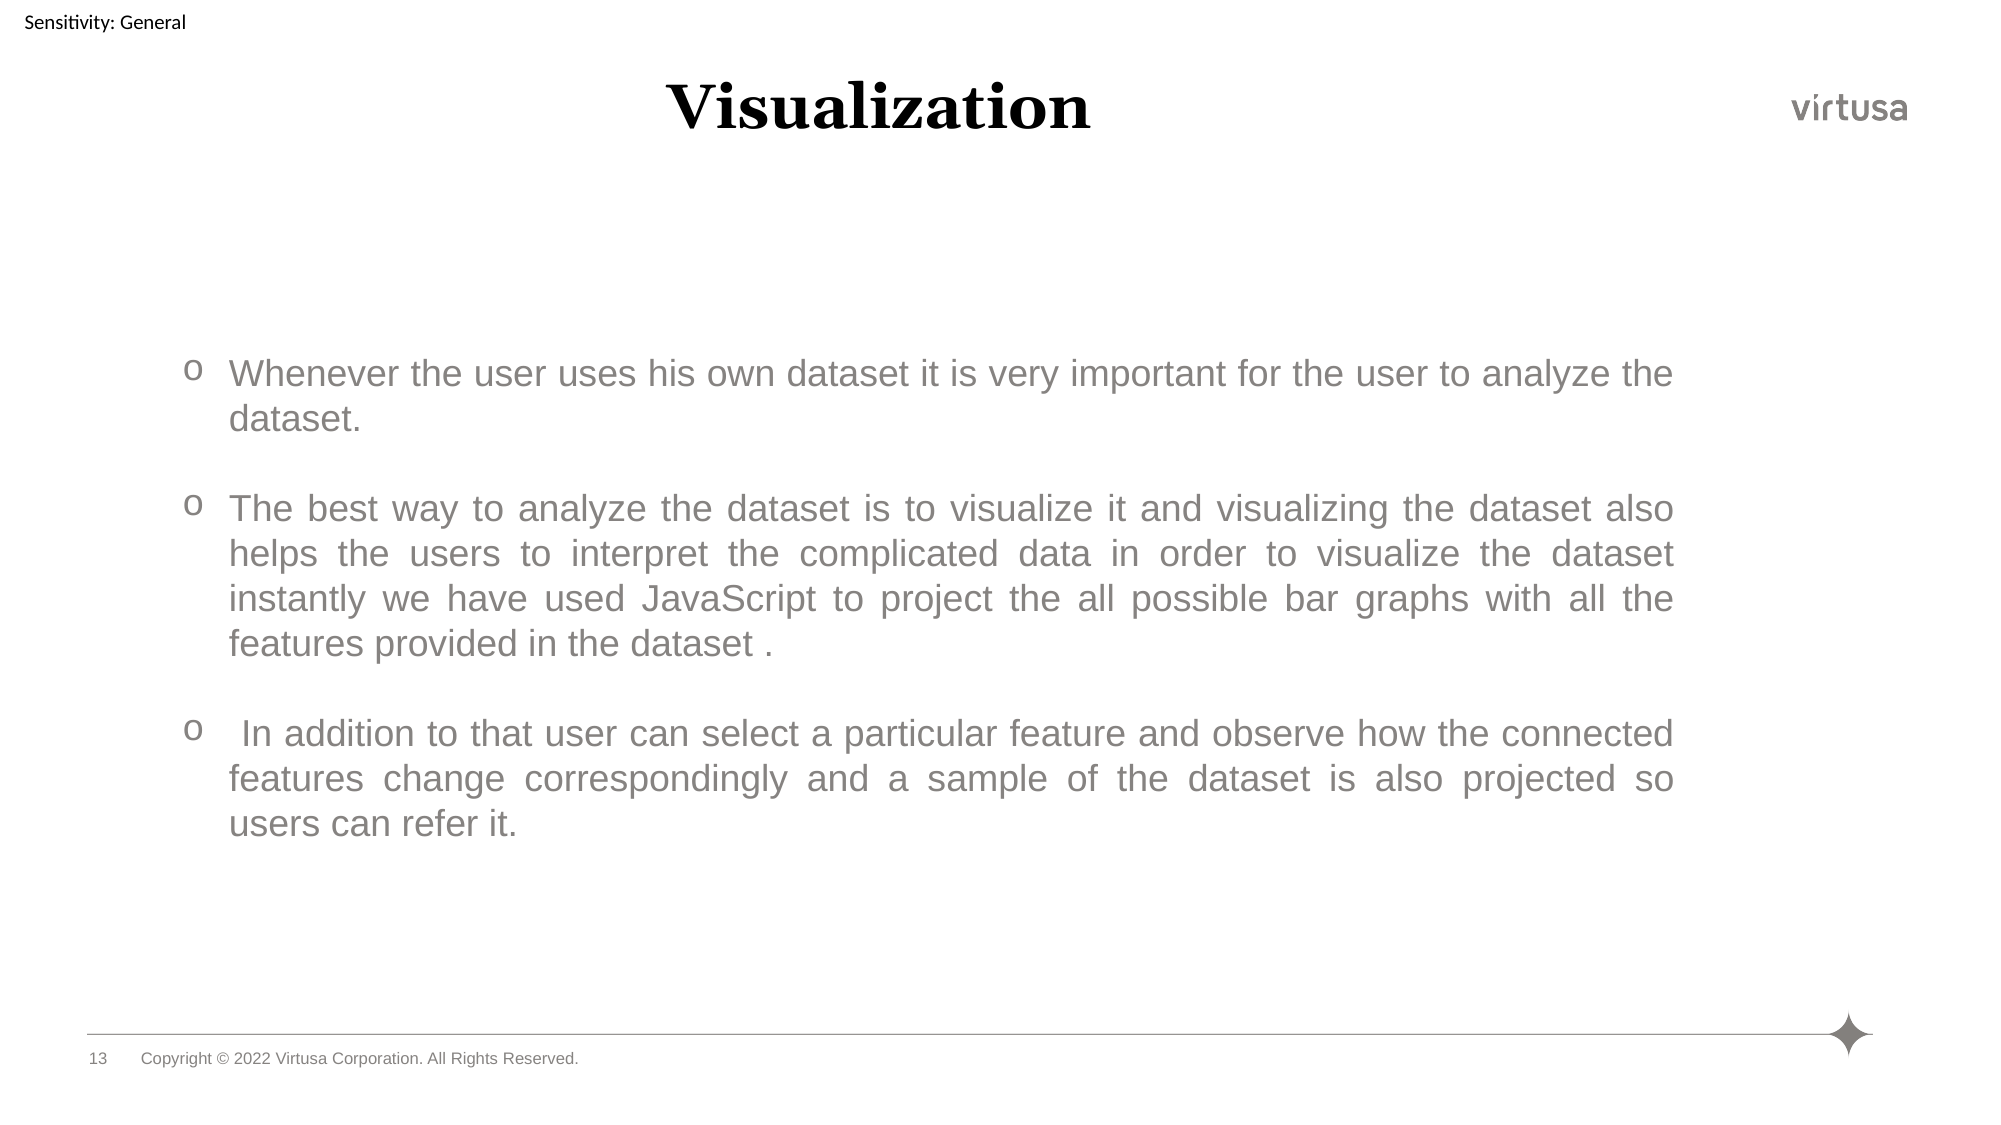

# Visualization

Whenever the user uses his own dataset it is very important for the user to analyze the dataset.

The best way to analyze the dataset is to visualize it and visualizing the dataset also helps the users to interpret the complicated data in order to visualize the dataset instantly we have used JavaScript to project the all possible bar graphs with all the features provided in the dataset .

 In addition to that user can select a particular feature and observe how the connected features change correspondingly and a sample of the dataset is also projected so users can refer it.